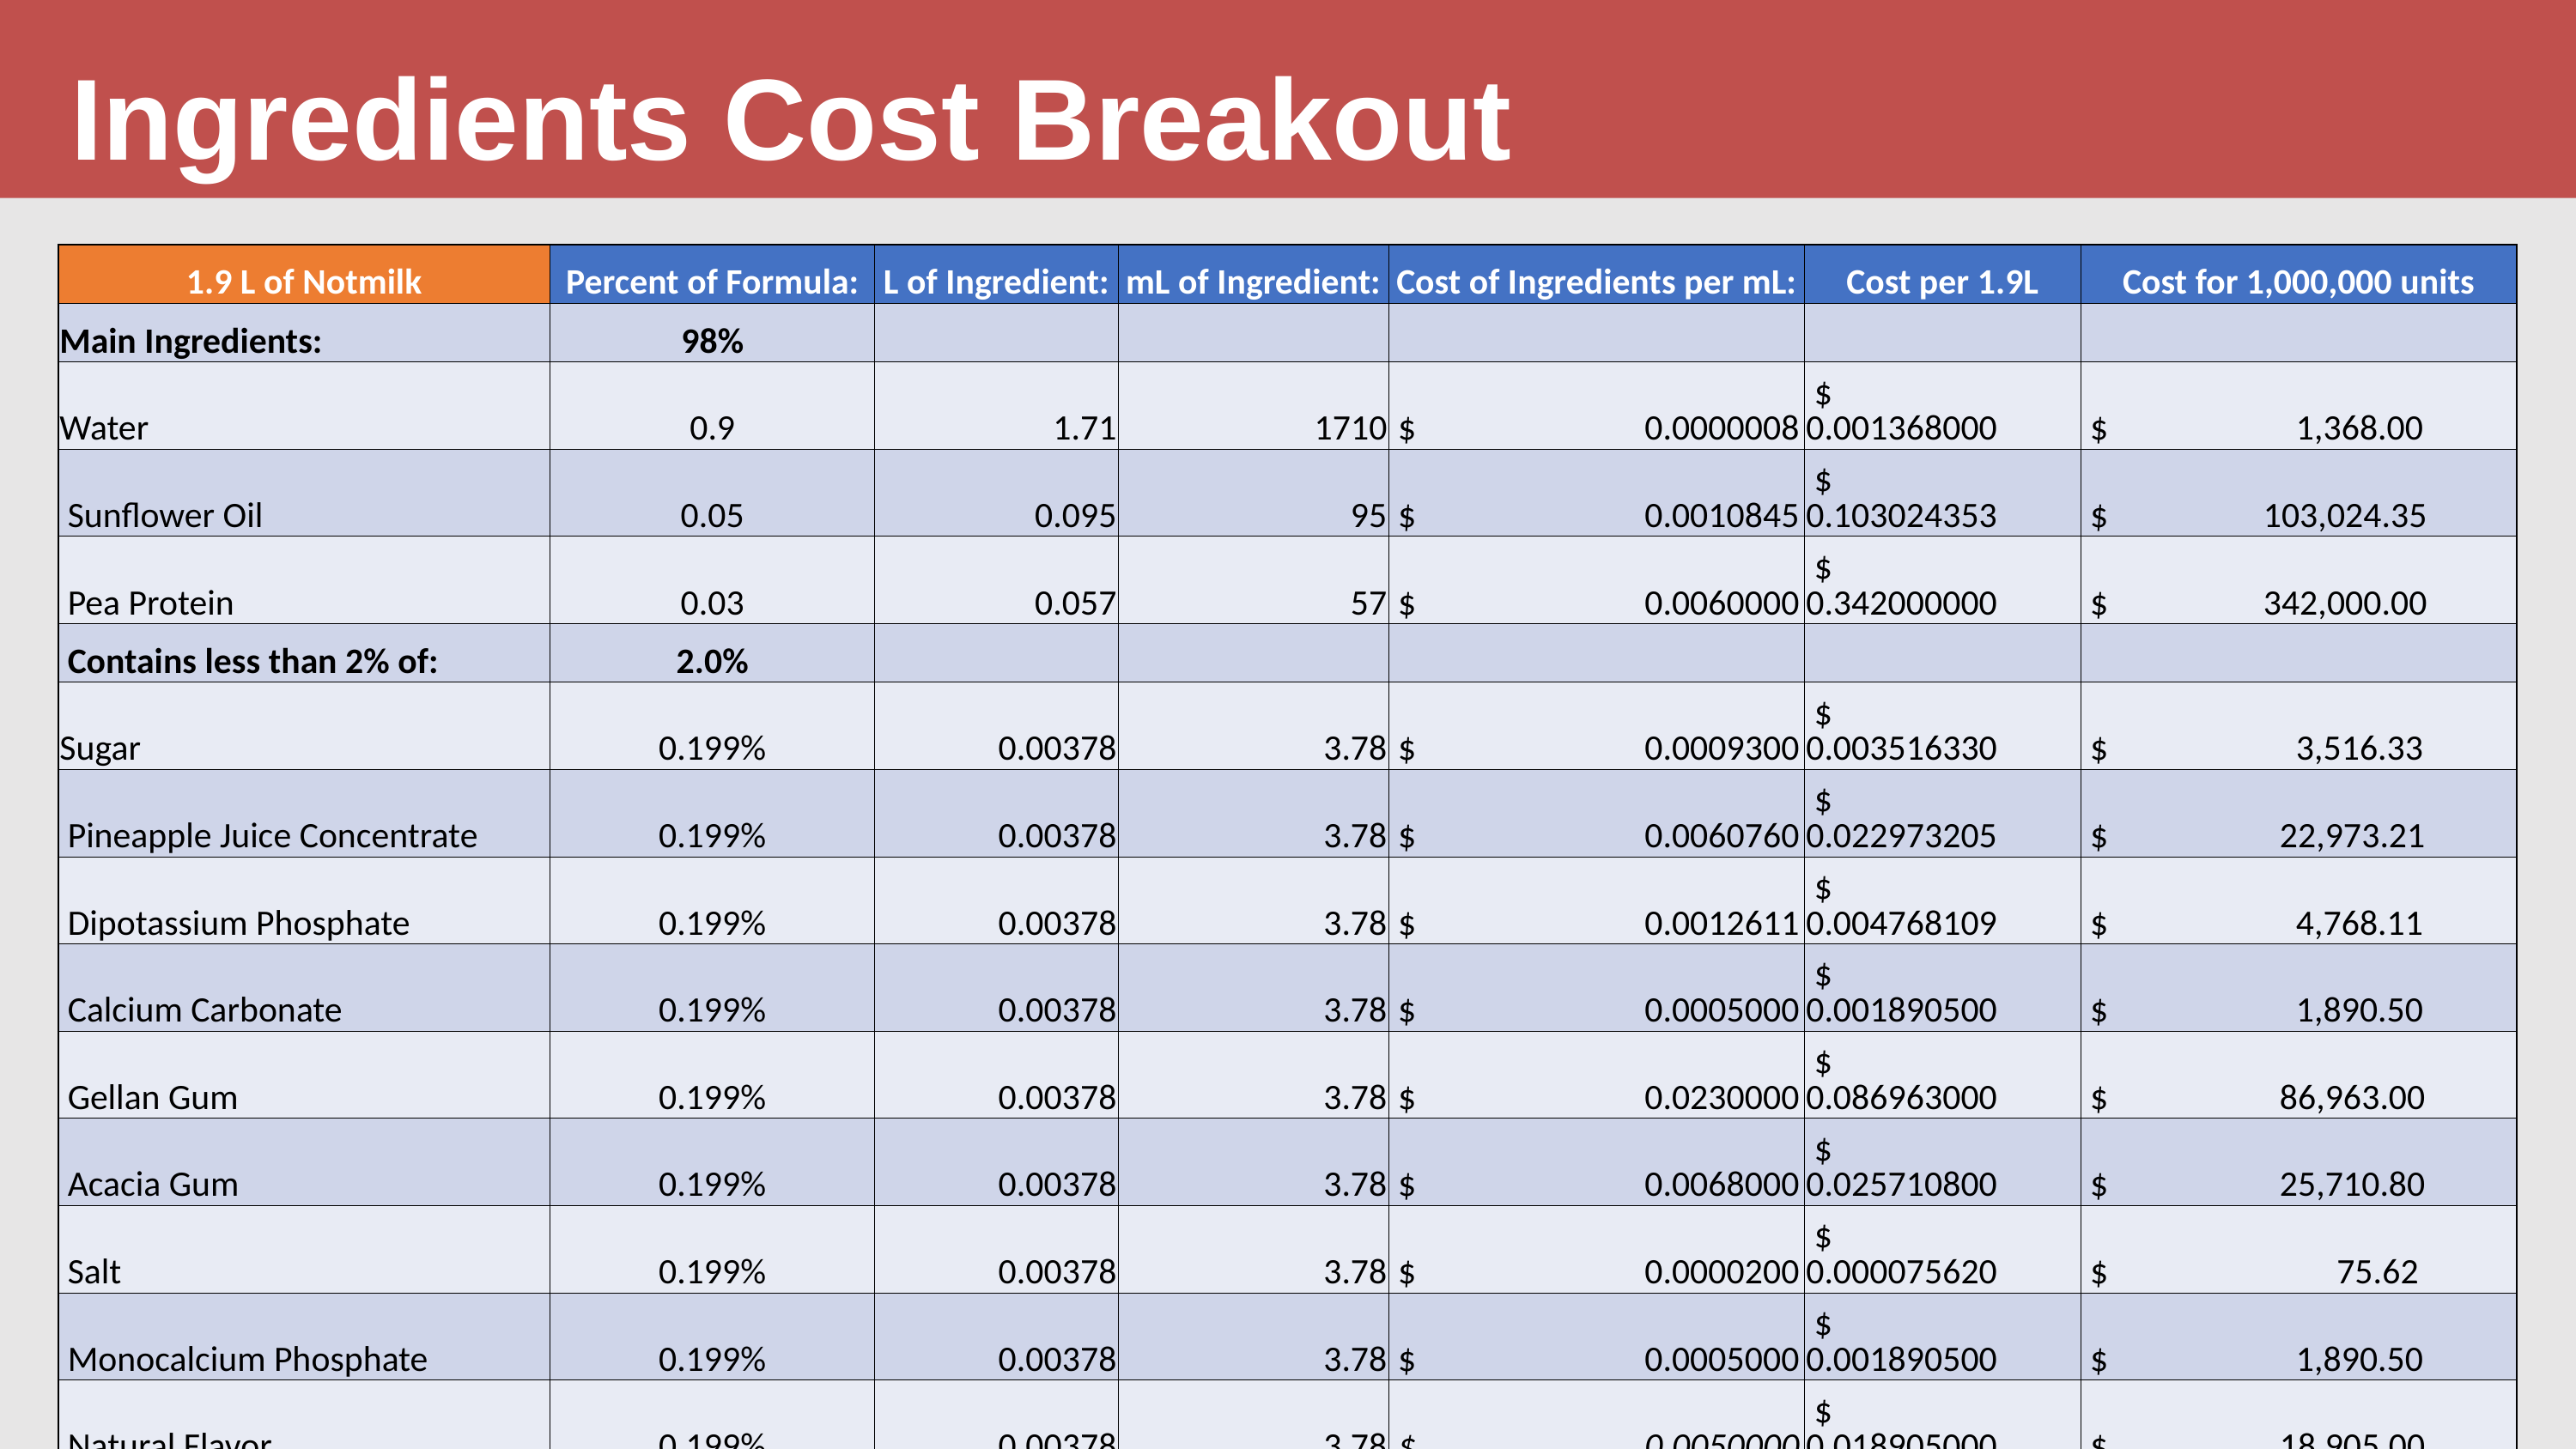

Ingredients Cost Breakout

| 1.9 L of Notmilk | Percent of Formula: | L of Ingredient: | mL of Ingredient: | Cost of Ingredients per mL: | Cost per 1.9L | Cost for 1,000,000 units |
| --- | --- | --- | --- | --- | --- | --- |
| Main Ingredients: | 98% |  |  |  |  |  |
| Water | 0.9 | 1.71 | 1710 | $                            0.0000008 | $       0.001368000 | $                       1,368.00 |
| Sunflower Oil | 0.05 | 0.095 | 95 | $                            0.0010845 | $       0.103024353 | $                   103,024.35 |
| Pea Protein | 0.03 | 0.057 | 57 | $                            0.0060000 | $       0.342000000 | $                   342,000.00 |
| Contains less than 2% of: | 2.0% |  |  |  |  |  |
| Sugar | 0.199% | 0.00378 | 3.78 | $                            0.0009300 | $       0.003516330 | $                       3,516.33 |
| Pineapple Juice Concentrate | 0.199% | 0.00378 | 3.78 | $                            0.0060760 | $       0.022973205 | $                     22,973.21 |
| Dipotassium Phosphate | 0.199% | 0.00378 | 3.78 | $                            0.0012611 | $       0.004768109 | $                       4,768.11 |
| Calcium Carbonate | 0.199% | 0.00378 | 3.78 | $                            0.0005000 | $       0.001890500 | $                       1,890.50 |
| Gellan Gum | 0.199% | 0.00378 | 3.78 | $                            0.0230000 | $       0.086963000 | $                     86,963.00 |
| Acacia Gum | 0.199% | 0.00378 | 3.78 | $                            0.0068000 | $       0.025710800 | $                     25,710.80 |
| Salt | 0.199% | 0.00378 | 3.78 | $                            0.0000200 | $       0.000075620 | $                            75.62 |
| Monocalcium Phosphate | 0.199% | 0.00378 | 3.78 | $                            0.0005000 | $       0.001890500 | $                       1,890.50 |
| Natural Flavor | 0.199% | 0.00378 | 3.78 | $                            0.0050000 | $       0.018905000 | $                     18,905.00 |
| Cabbage Juice Concentrate | 0.199% | 0.00378 | 3.78 | $                            0.0075000 | $       0.028357500 | $                     28,357.50 |
| Vitamin D2 | 0.000242% | 0.0000046 | 0.0046 | $                            0.0160000 | $       0.000073600 | $                            73.60 |
| Vitamin B12 | 0.000042% | 0.0000008 | 0.0008 | $                            1.7328000 | $       0.001386240 | $                       1,386.24 |
| Totals | 99.990% | 1.8998154 | 1899.8154 | 1.807472298 | $                     0.64 | $                   642,902.76 |